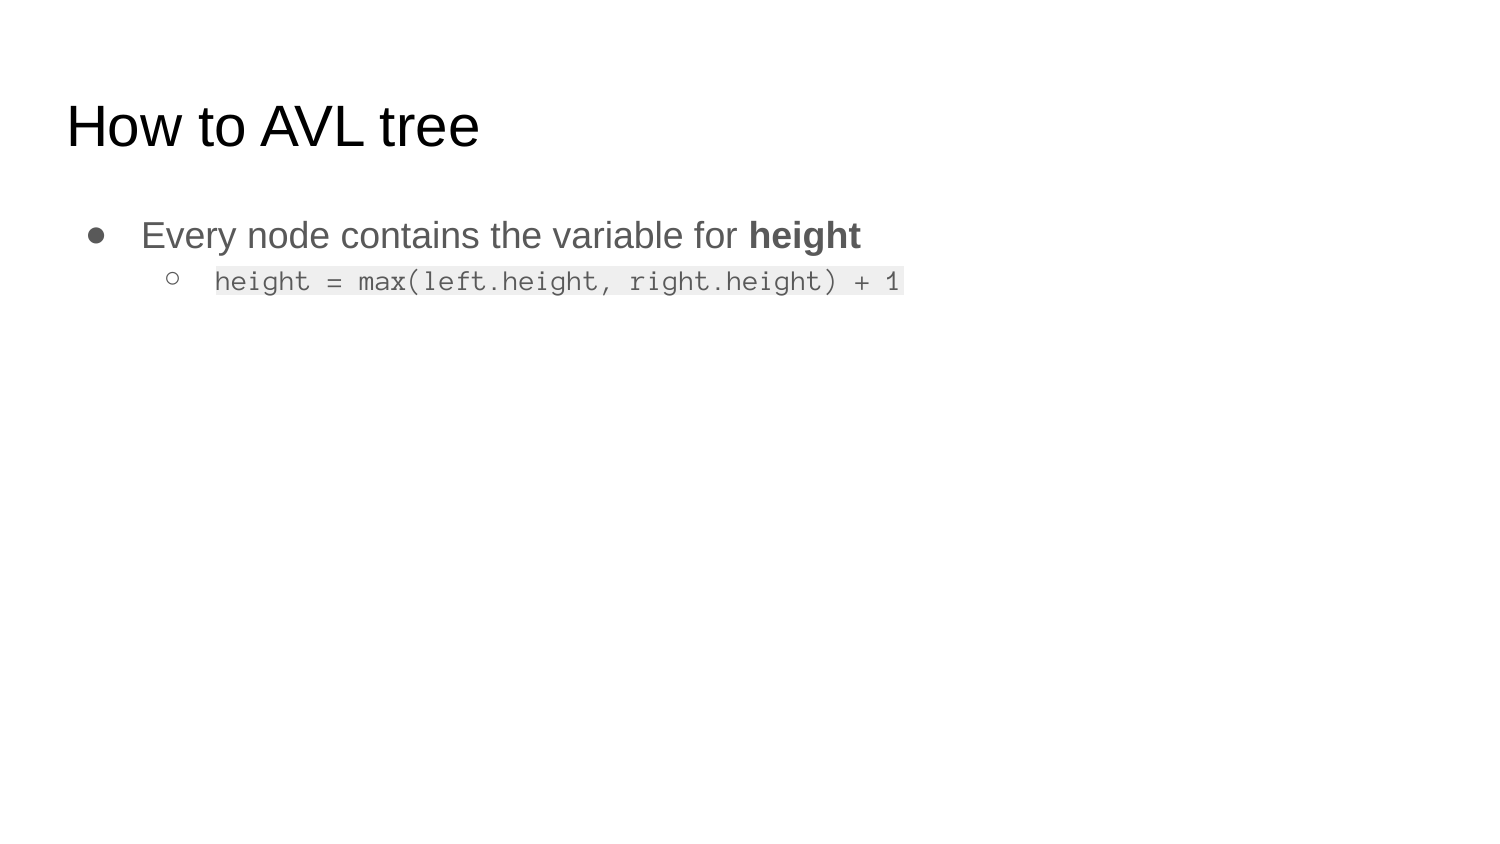

# How to AVL tree
Every node contains the variable for height
height = max(left.height, right.height) + 1